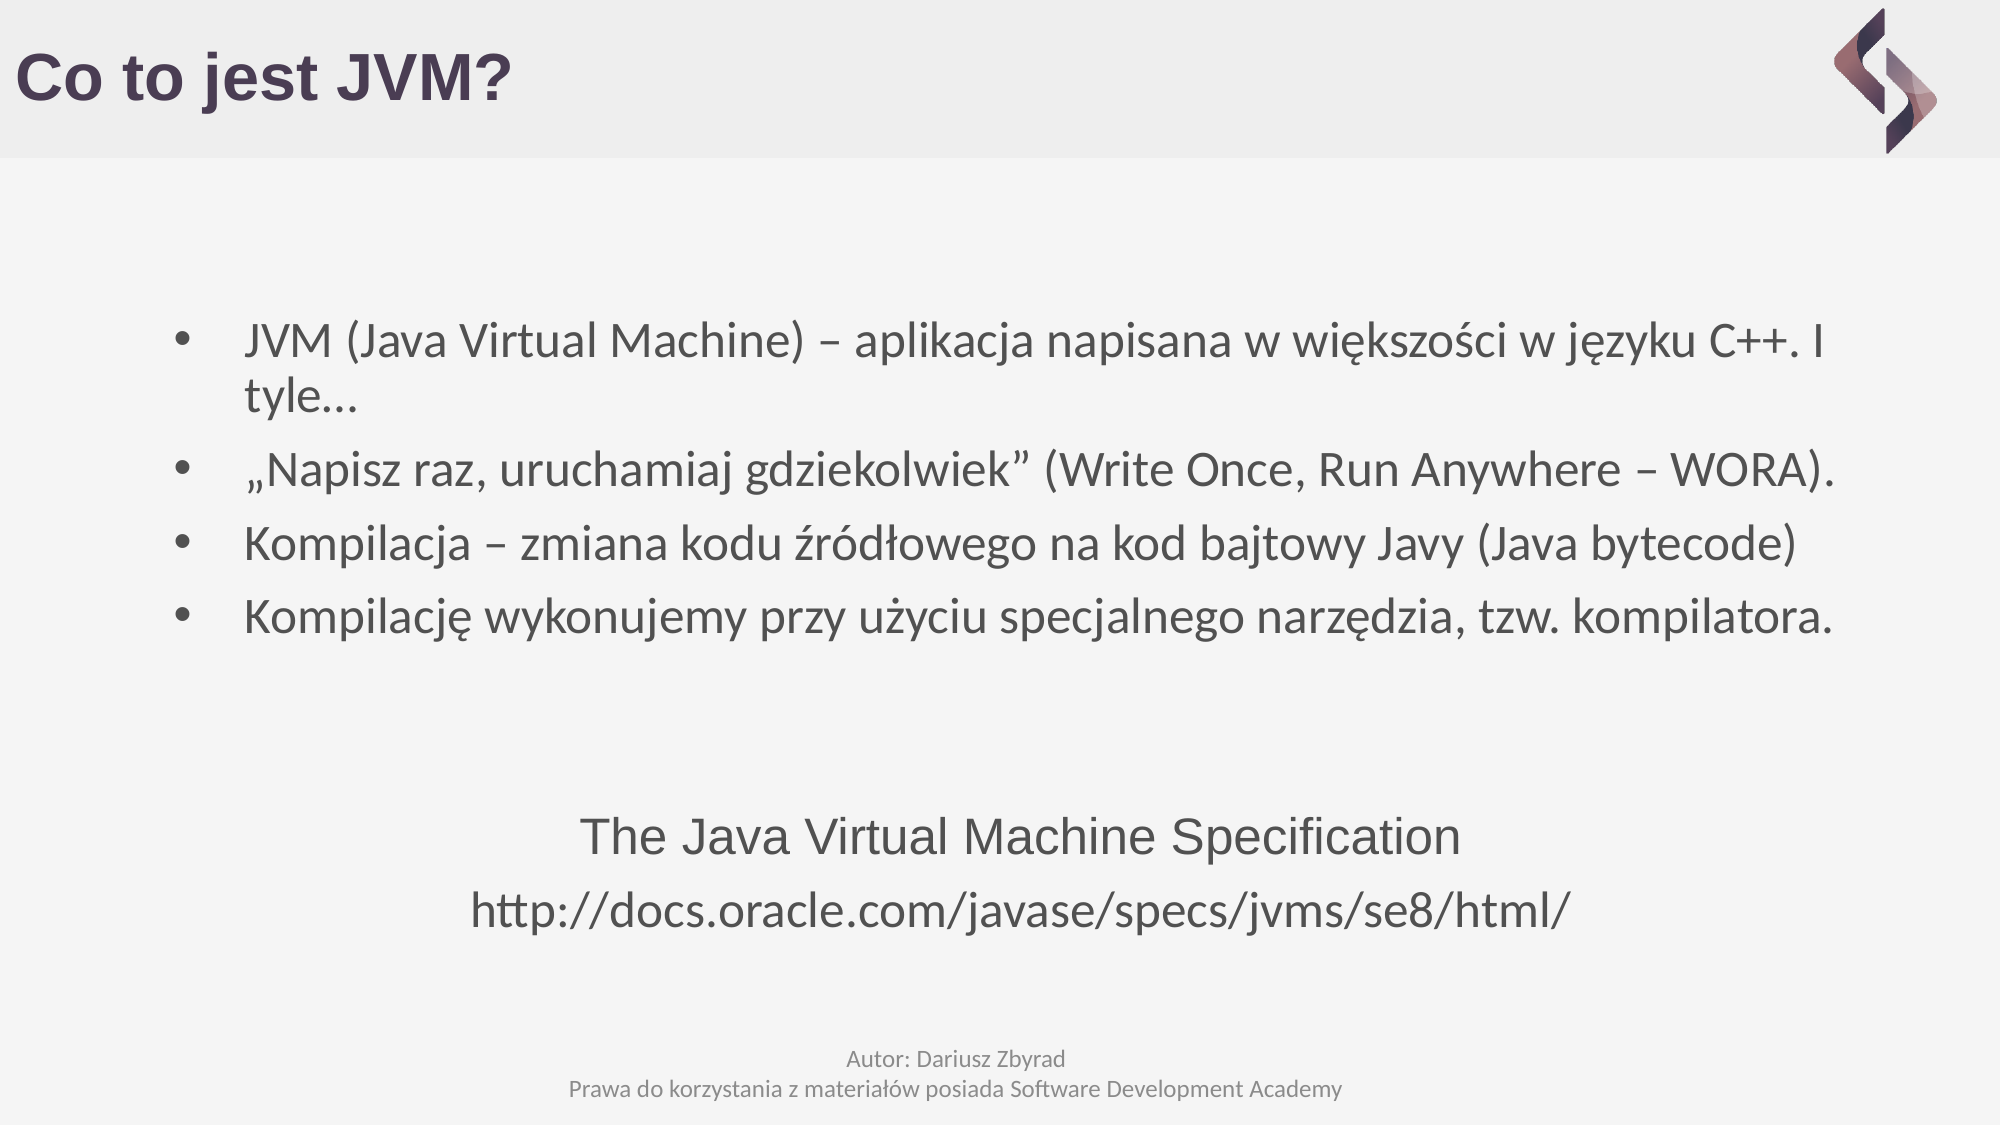

# Co to jest JVM?
JVM (Java Virtual Machine) – aplikacja napisana w większości w języku C++. I tyle…
„Napisz raz, uruchamiaj gdziekolwiek” (Write Once, Run Anywhere – WORA).
Kompilacja – zmiana kodu źródłowego na kod bajtowy Javy (Java bytecode)
Kompilację wykonujemy przy użyciu specjalnego narzędzia, tzw. kompilatora.

The Java Virtual Machine Specification
http://docs.oracle.com/javase/specs/jvms/se8/html/

Autor: Dariusz Zbyrad
Prawa do korzystania z materiałów posiada Software Development Academy